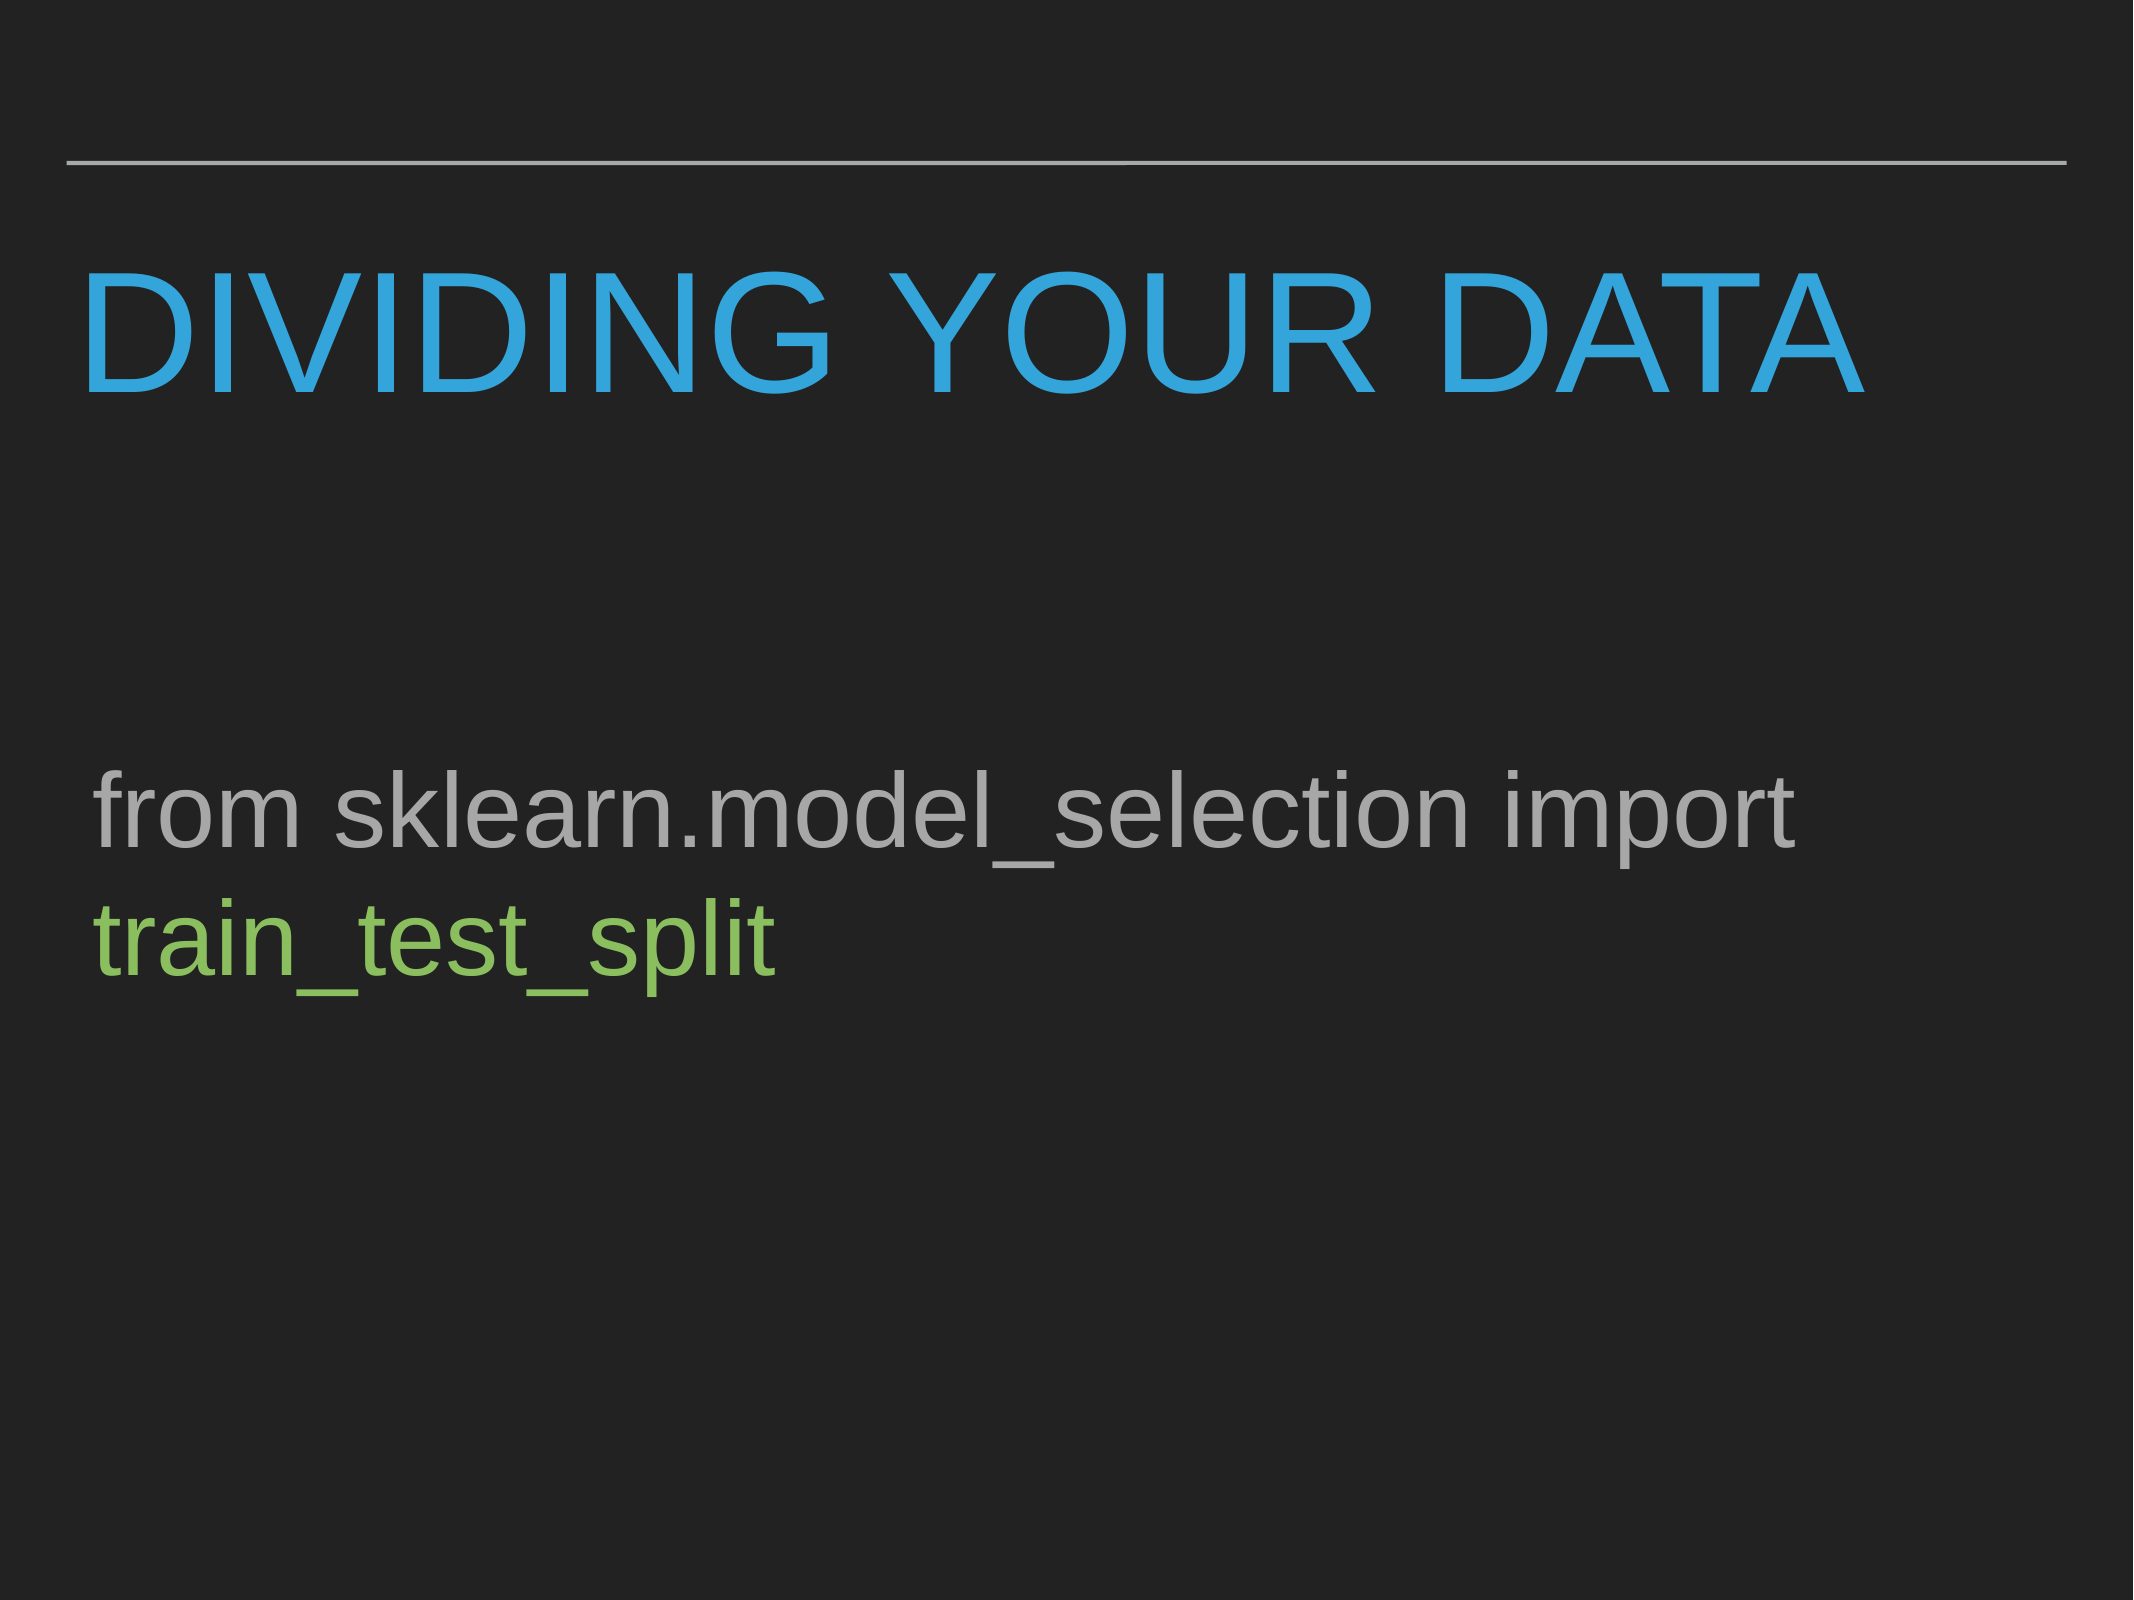

# Dividing your data
from sklearn.model_selection import train_test_split